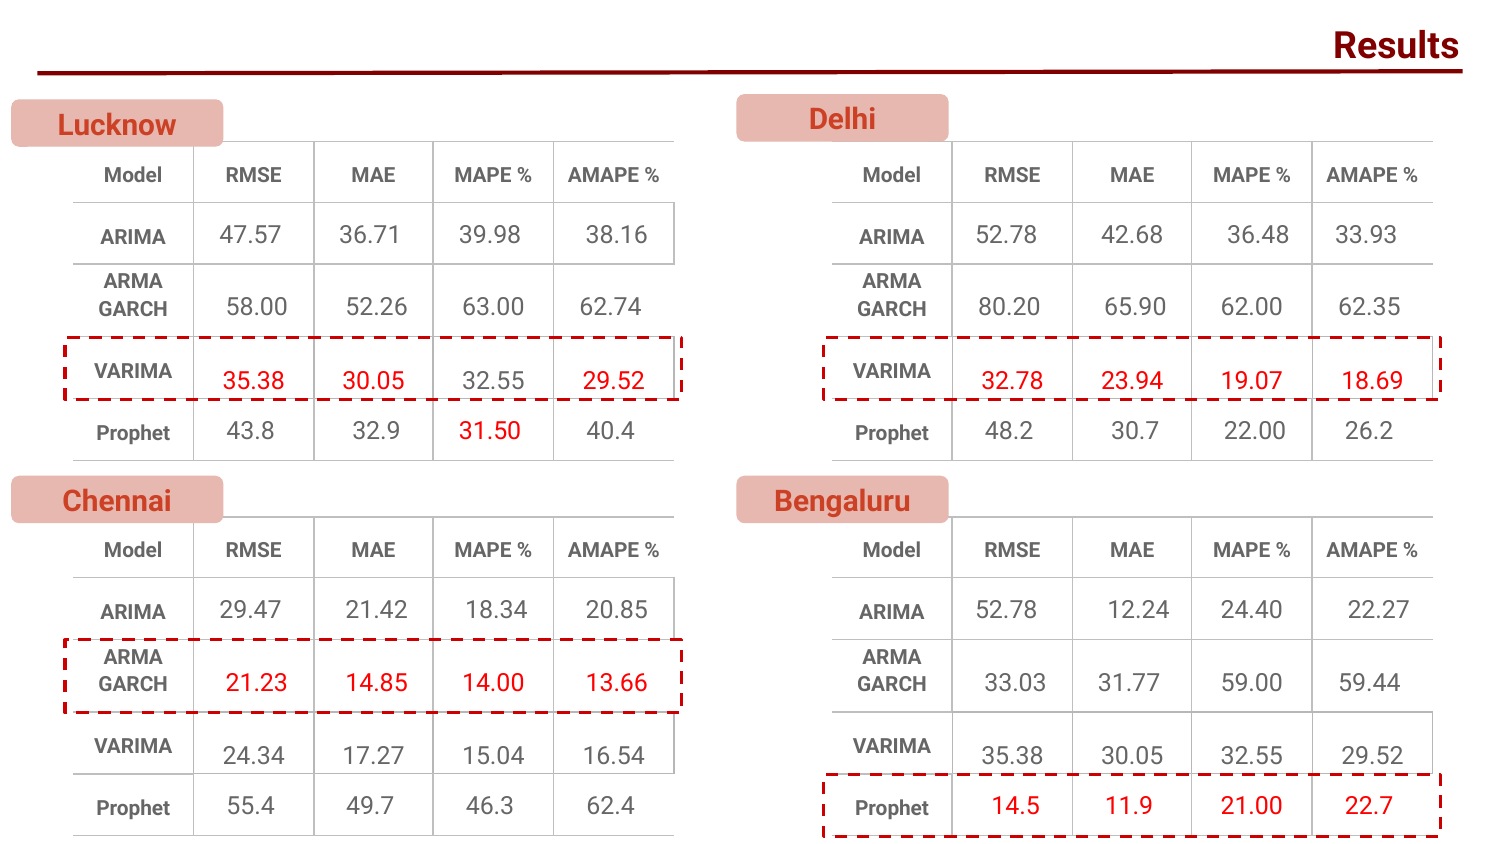

# Results
Delhi
Lucknow
| Model | RMSE | MAE | MAPE % | AMAPE % |
| --- | --- | --- | --- | --- |
| ARIMA | 47.57 | 36.71 | 39.98 | 38.16 |
| ARMA GARCH | 58.00 | 52.26 | 63.00 | 62.74 |
| VARIMA | 35.38 | 30.05 | 32.55 | 29.52 |
| Prophet | 43.8 | 32.9 | 31.50 | 40.4 |
| Model | RMSE | MAE | MAPE % | AMAPE % |
| --- | --- | --- | --- | --- |
| ARIMA | 52.78 | 42.68 | 36.48 | 33.93 |
| ARMA GARCH | 80.20 | 65.90 | 62.00 | 62.35 |
| VARIMA | 32.78 | 23.94 | 19.07 | 18.69 |
| Prophet | 48.2 | 30.7 | 22.00 | 26.2 |

Chennai
Bengaluru
| Model | RMSE | MAE | MAPE % | AMAPE % |
| --- | --- | --- | --- | --- |
| ARIMA | 29.47 | 21.42 | 18.34 | 20.85 |
| ARMA GARCH | 21.23 | 14.85 | 14.00 | 13.66 |
| VARIMA | 24.34 | 17.27 | 15.04 | 16.54 |
| Prophet | 55.4 | 49.7 | 46.3 | 62.4 |
| Model | RMSE | MAE | MAPE % | AMAPE % |
| --- | --- | --- | --- | --- |
| ARIMA | 52.78 | 12.24 | 24.40 | 22.27 |
| ARMA GARCH | 33.03 | 31.77 | 59.00 | 59.44 |
| VARIMA | 35.38 | 30.05 | 32.55 | 29.52 |
| Prophet | 14.5 | 11.9 | 21.00 | 22.7 |